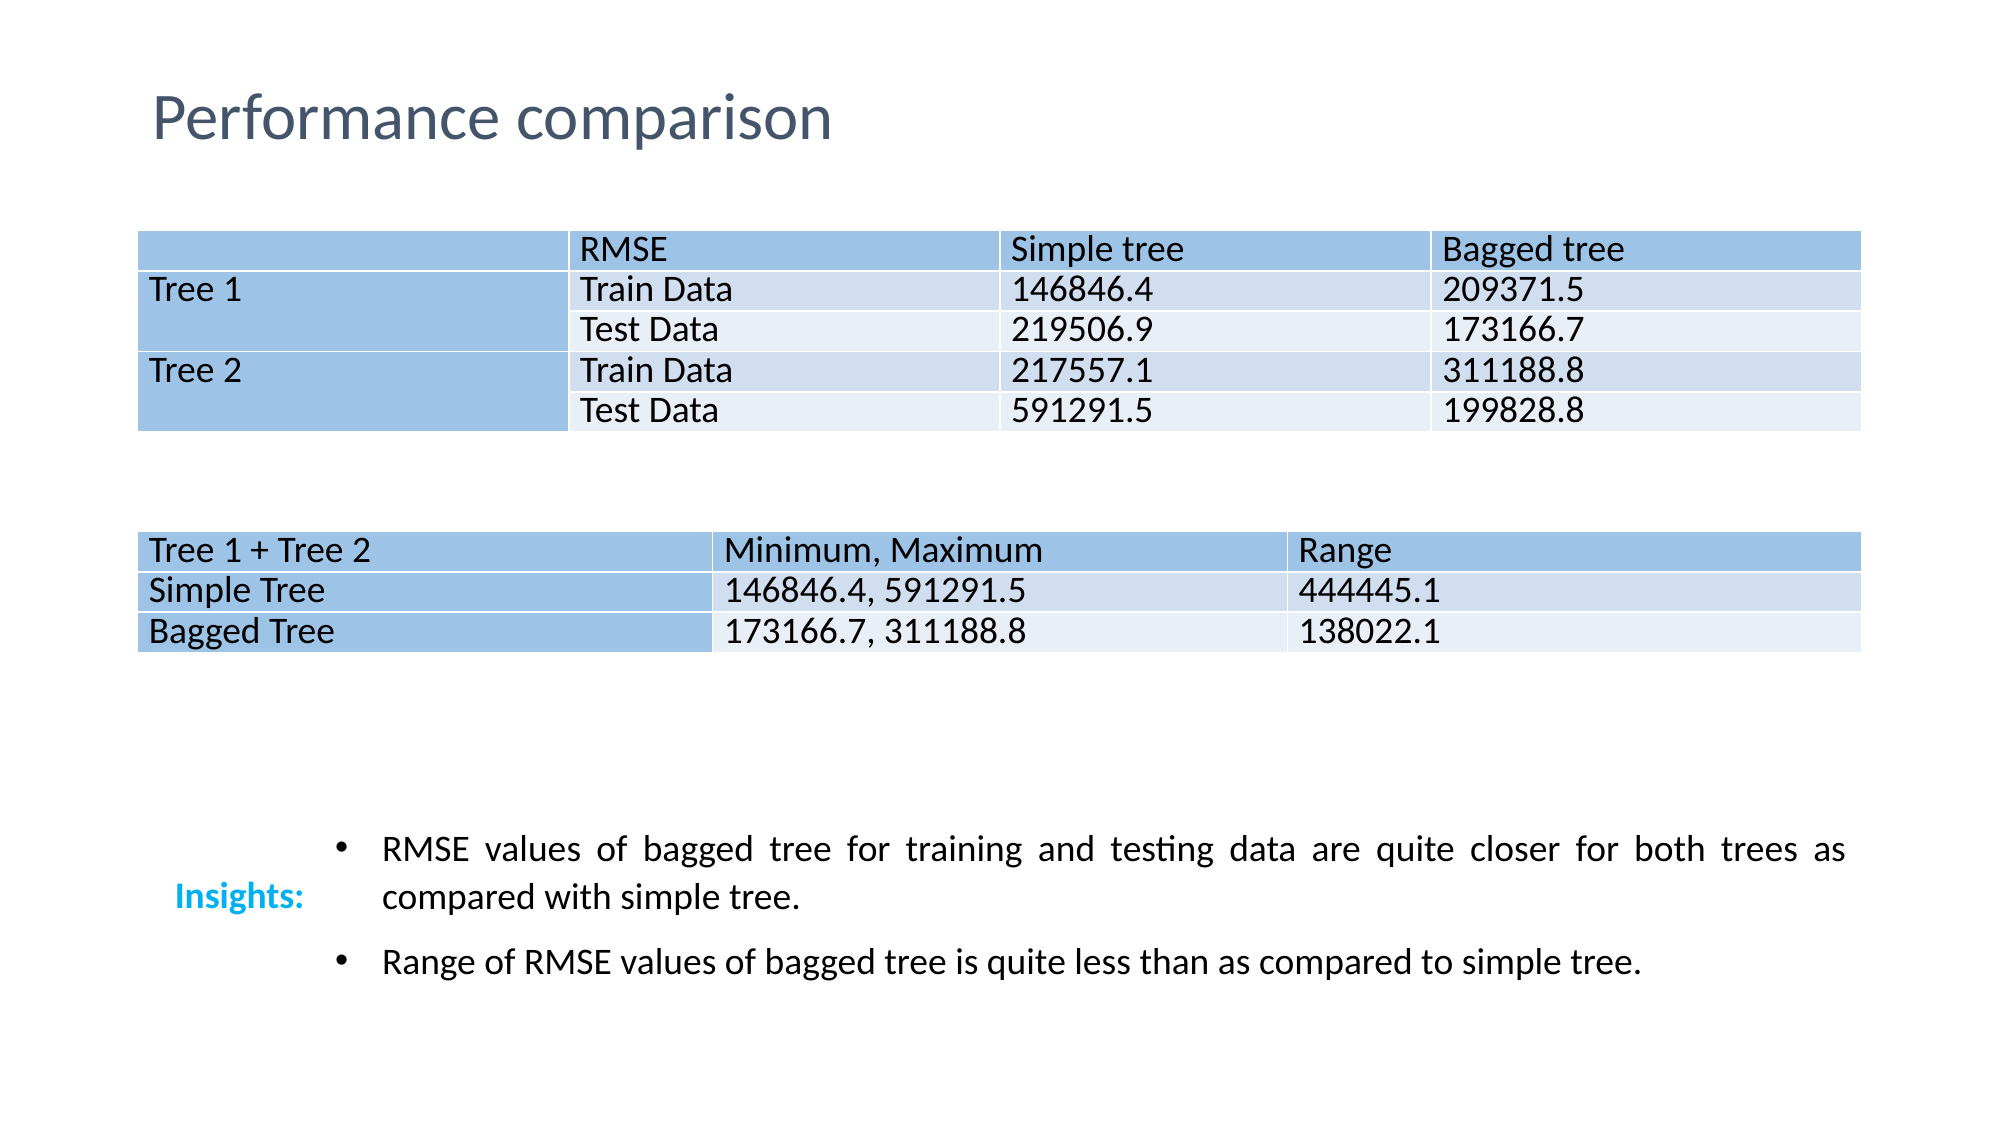

Performance comparison
|  | RMSE | Simple tree | Bagged tree |
| --- | --- | --- | --- |
| Tree 1 | Train Data | 146846.4 | 209371.5 |
|  | Test Data | 219506.9 | 173166.7 |
| Tree 2 | Train Data | 217557.1 | 311188.8 |
|  | Test Data | 591291.5 | 199828.8 |
| Tree 1 + Tree 2 | Minimum, Maximum | Range |
| --- | --- | --- |
| Simple Tree | 146846.4, 591291.5 | 444445.1 |
| Bagged Tree | 173166.7, 311188.8 | 138022.1 |
RMSE values of bagged tree for training and testing data are quite closer for both trees as compared with simple tree.
Range of RMSE values of bagged tree is quite less than as compared to simple tree.
Insights: